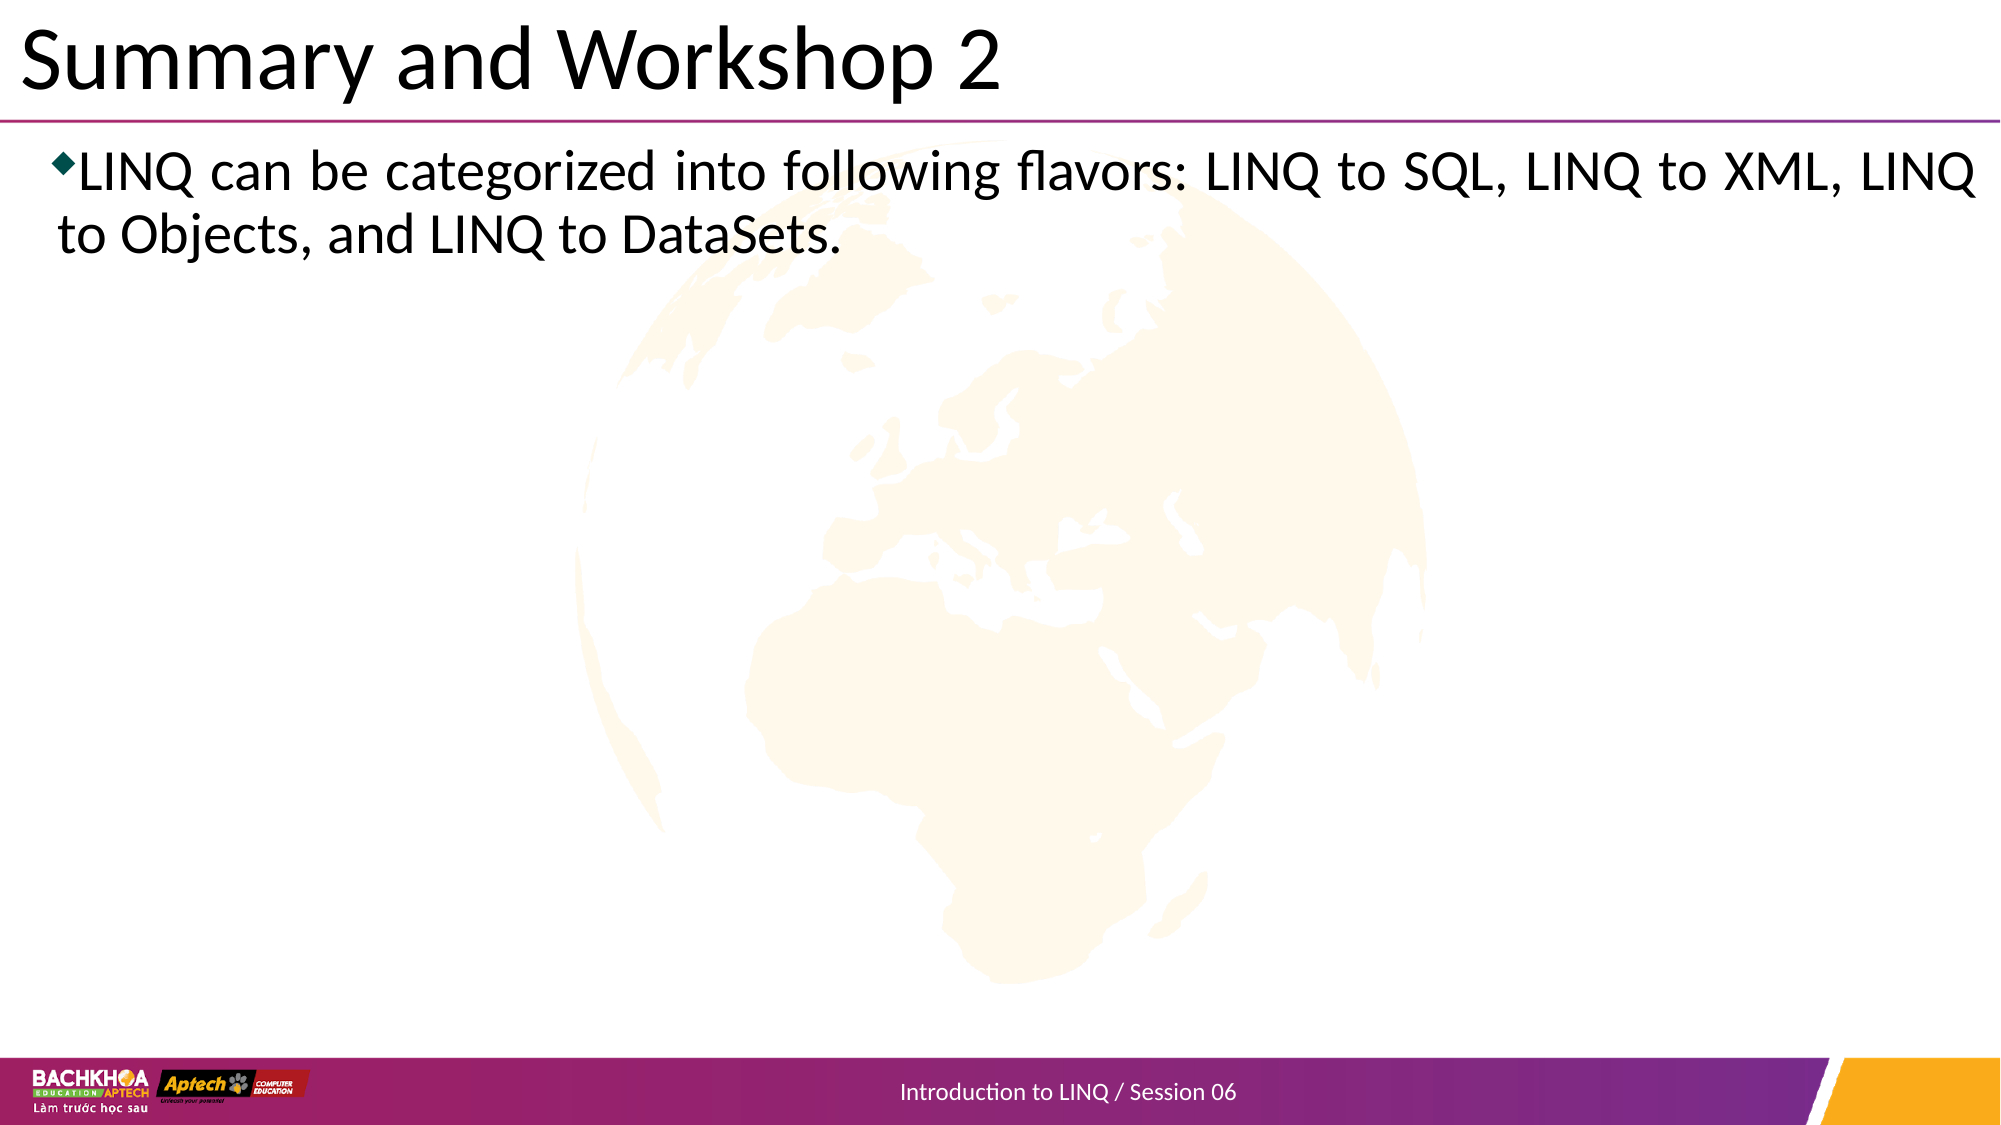

# Summary and Workshop 2
LINQ can be categorized into following flavors: LINQ to SQL, LINQ to XML, LINQ to Objects, and LINQ to DataSets.

Introduction to LINQ / Session 06